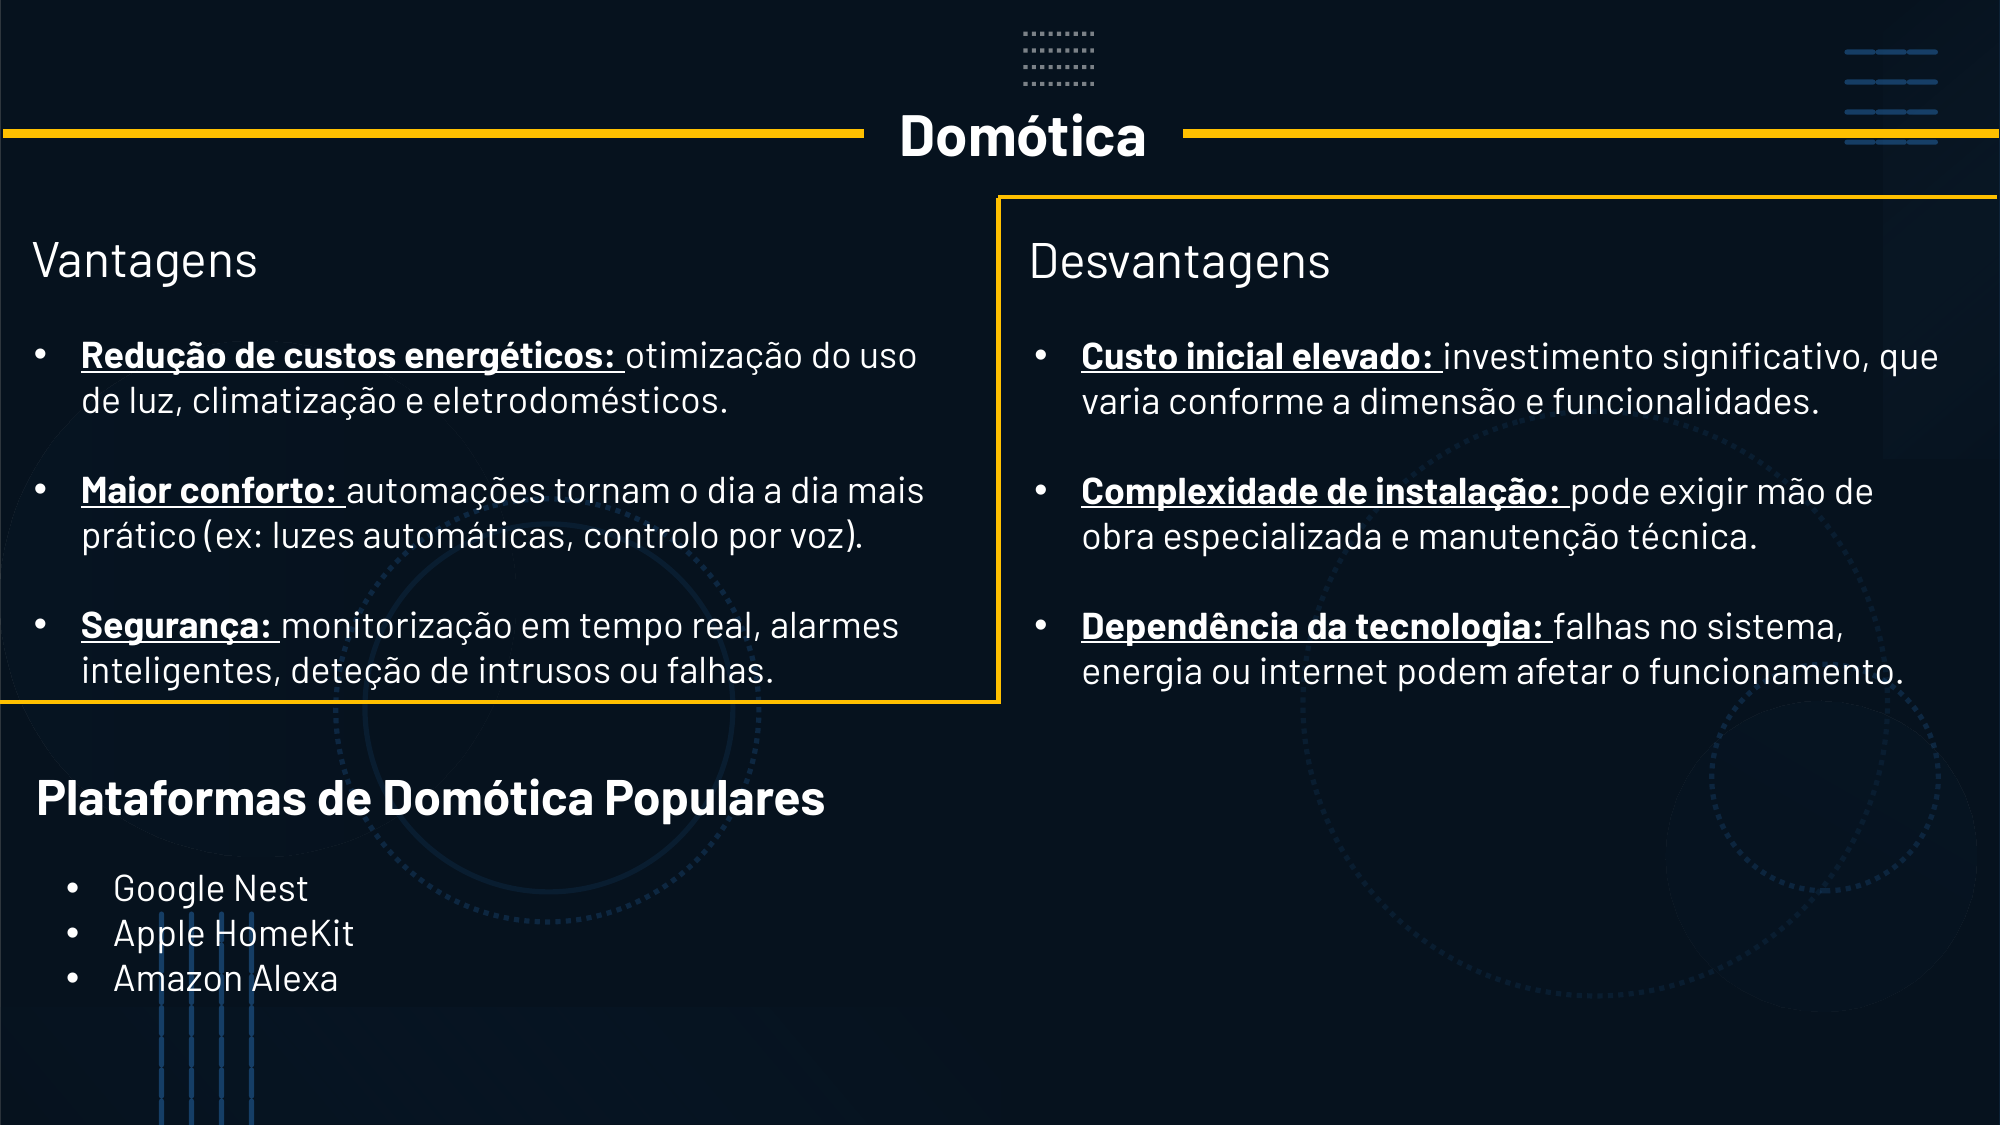

Domótica

Vantagens
Desvantagens
Redução de custos energéticos: otimização do uso de luz, climatização e eletrodomésticos.

Maior conforto: automações tornam o dia a dia mais prático (ex: luzes automáticas, controlo por voz).

Segurança: monitorização em tempo real, alarmes inteligentes, deteção de intrusos ou falhas.
Custo inicial elevado: investimento significativo, que varia conforme a dimensão e funcionalidades.

Complexidade de instalação: pode exigir mão de obra especializada e manutenção técnica.

Dependência da tecnologia: falhas no sistema, energia ou internet podem afetar o funcionamento.

Plataformas de Domótica Populares
Google Nest
Apple HomeKit
Amazon Alexa